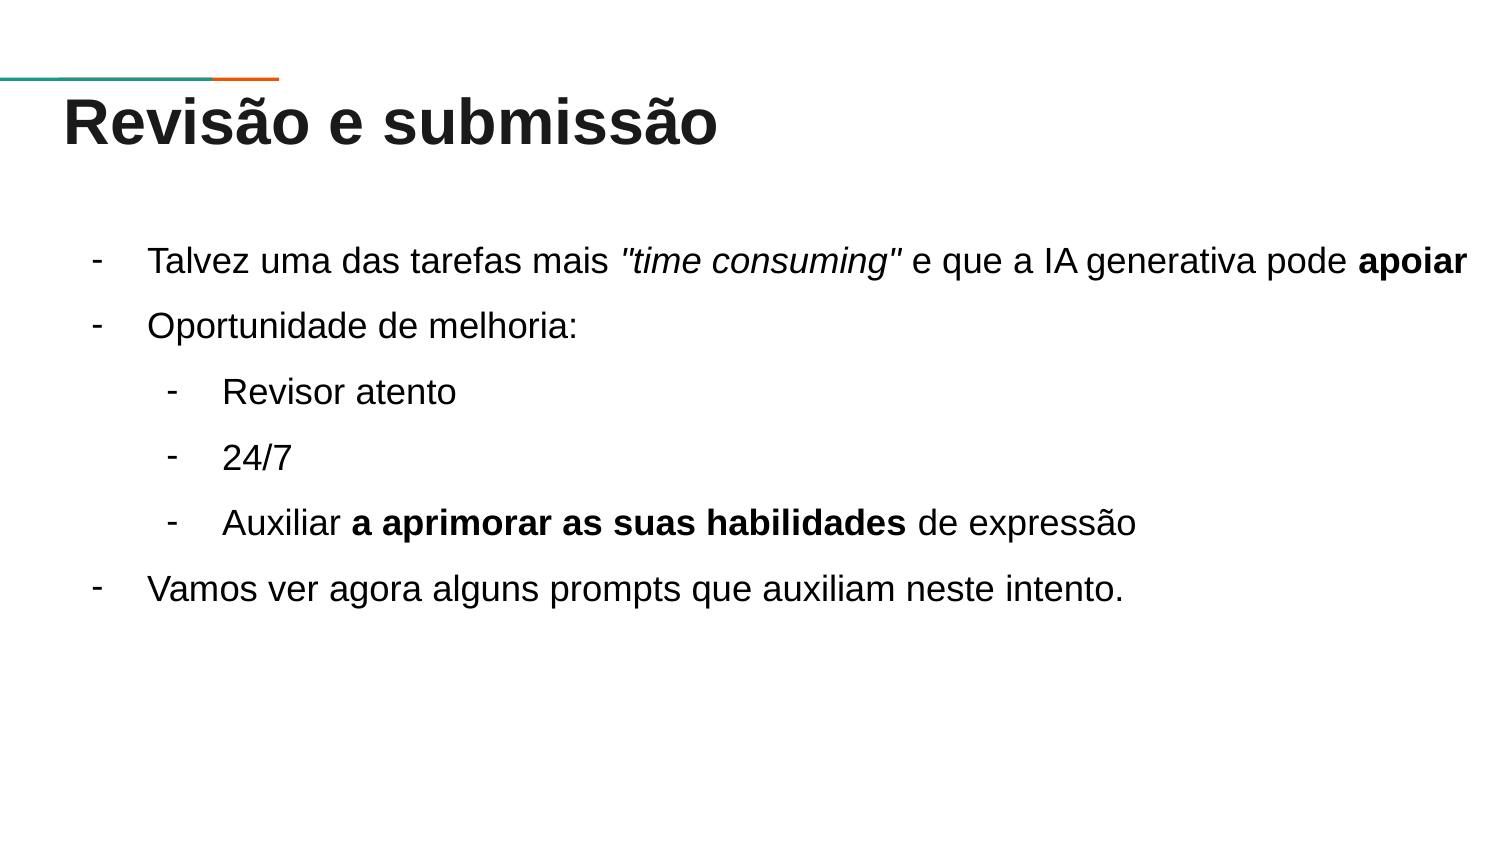

# Revisão e submissão
Talvez uma das tarefas mais "time consuming" e que a IA generativa pode apoiar
Oportunidade de melhoria:
Revisor atento
24/7
Auxiliar a aprimorar as suas habilidades de expressão
Vamos ver agora alguns prompts que auxiliam neste intento.